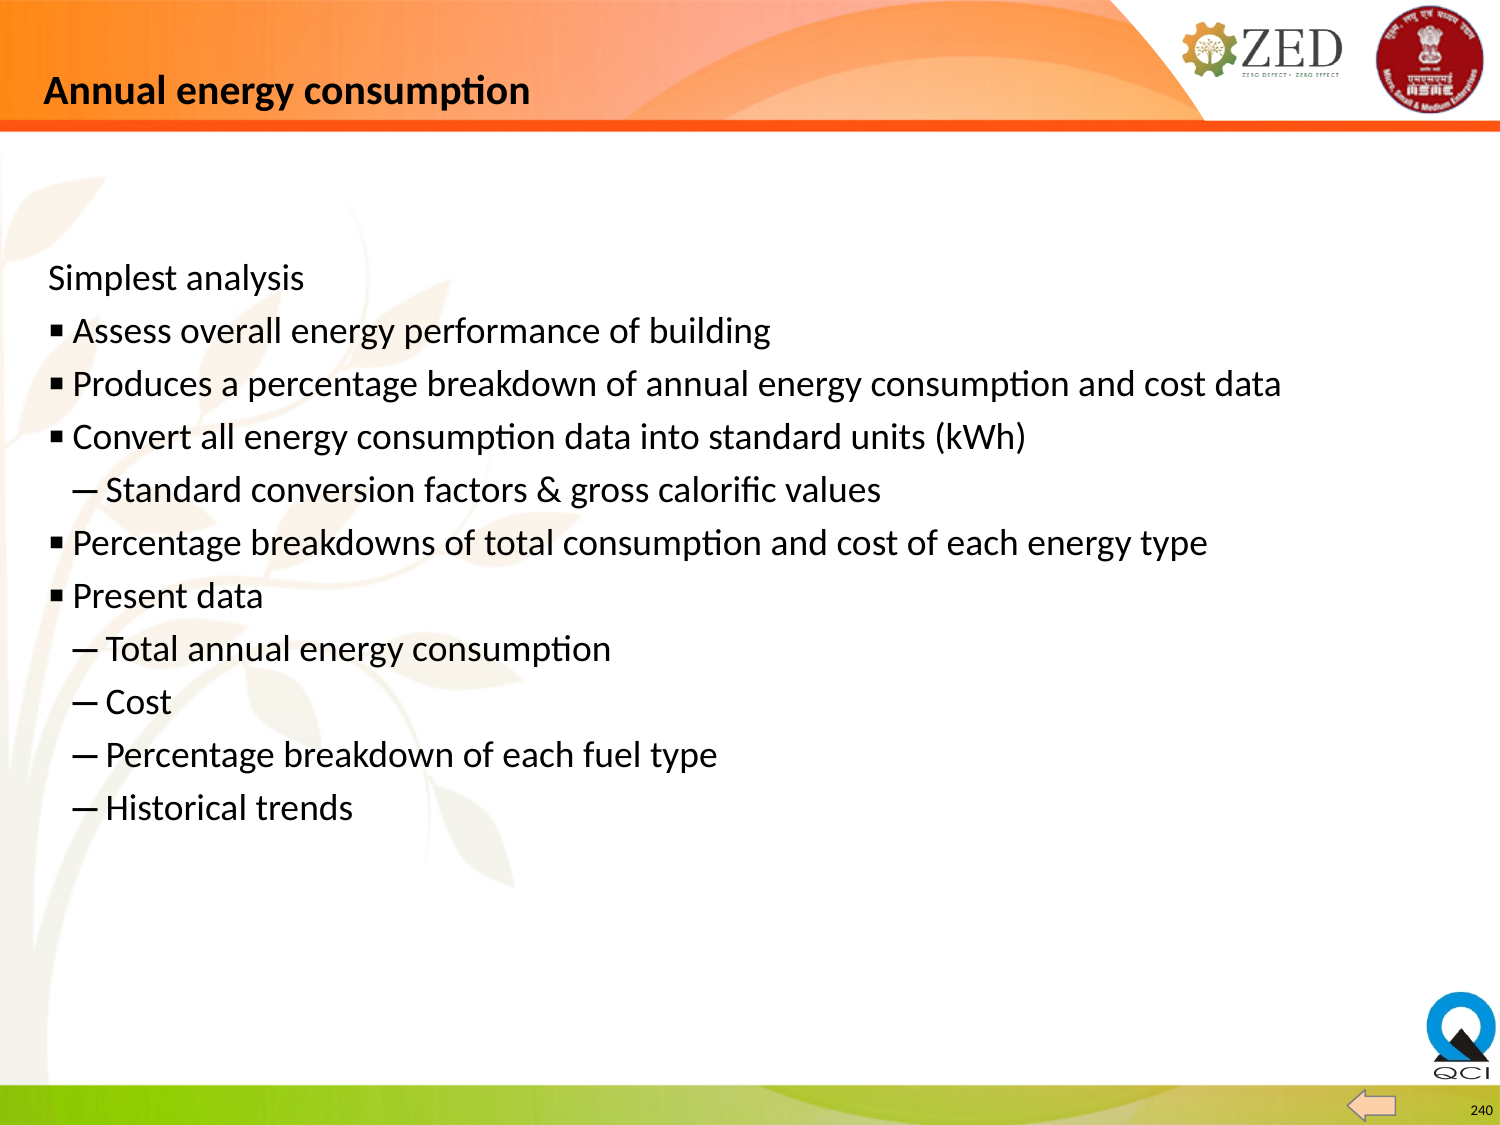

# Annual energy consumption
Simplest analysis
Assess overall energy performance of building
Produces a percentage breakdown of annual energy consumption and cost data
Convert all energy consumption data into standard units (kWh)
Standard conversion factors & gross calorific values
Percentage breakdowns of total consumption and cost of each energy type
Present data
Total annual energy consumption
Cost
Percentage breakdown of each fuel type
Historical trends